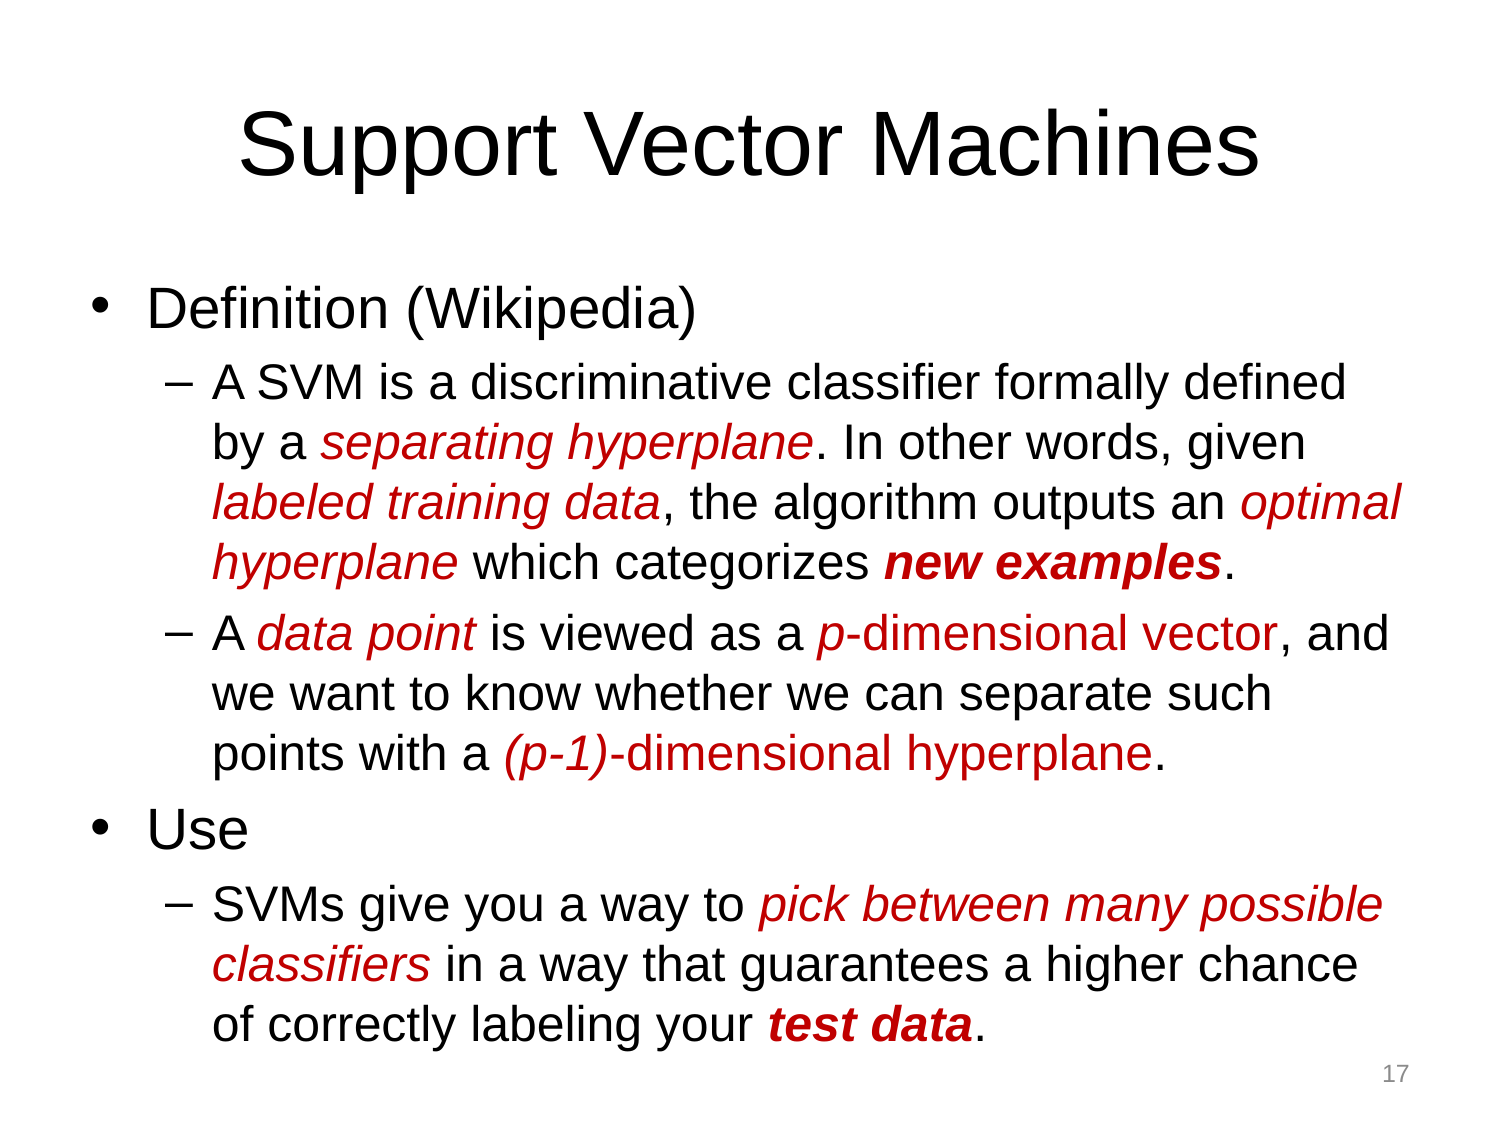

# Support Vector Machines
Definition (Wikipedia)
A SVM is a discriminative classifier formally defined by a separating hyperplane. In other words, given labeled training data, the algorithm outputs an optimal hyperplane which categorizes new examples.
A data point is viewed as a p-dimensional vector, and we want to know whether we can separate such points with a (p-1)-dimensional hyperplane.
Use
SVMs give you a way to pick between many possible classifiers in a way that guarantees a higher chance of correctly labeling your test data.
17